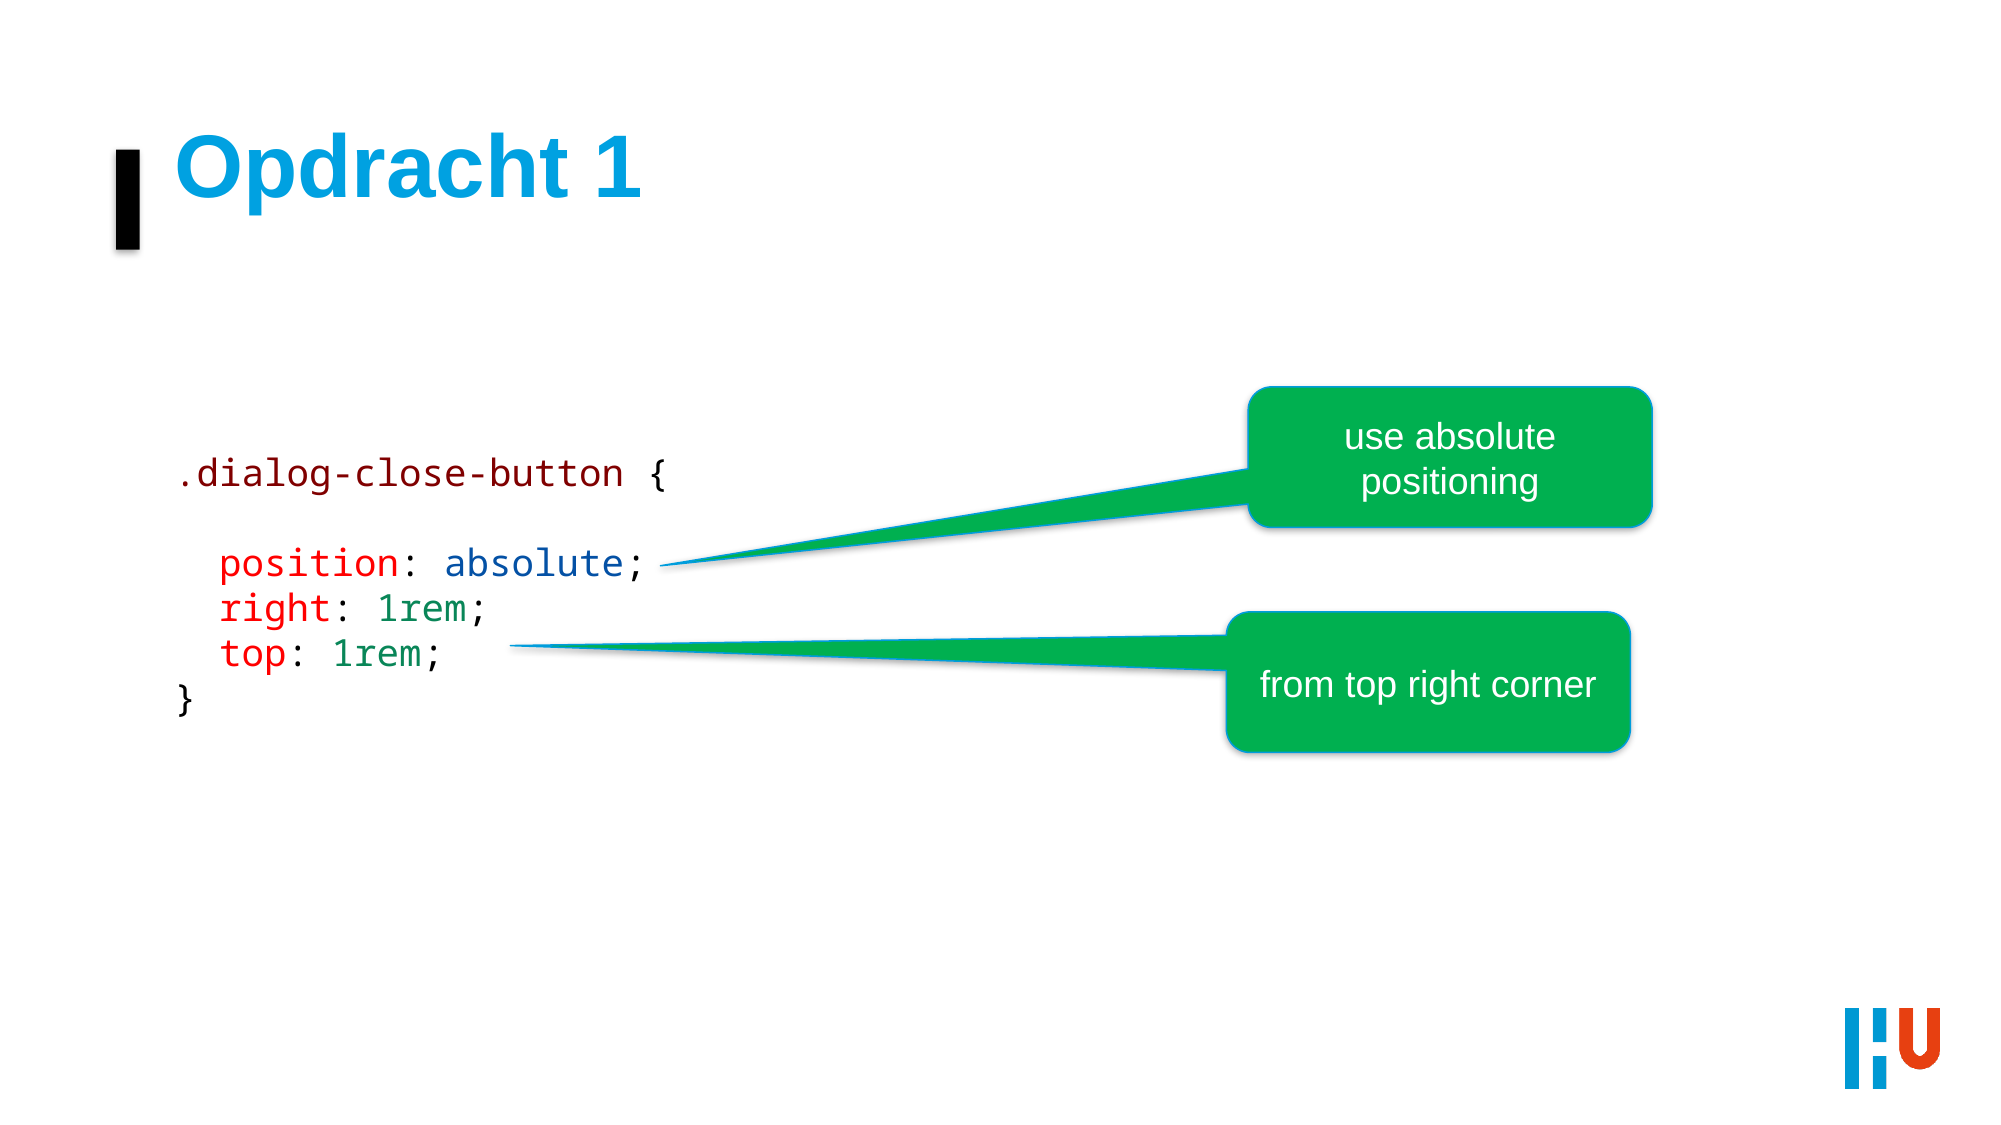

# Opdracht 1
use absolute positioning
.dialog-close-button {

  position: absolute;
  right: 1rem;
  top: 1rem;
}
from top right corner